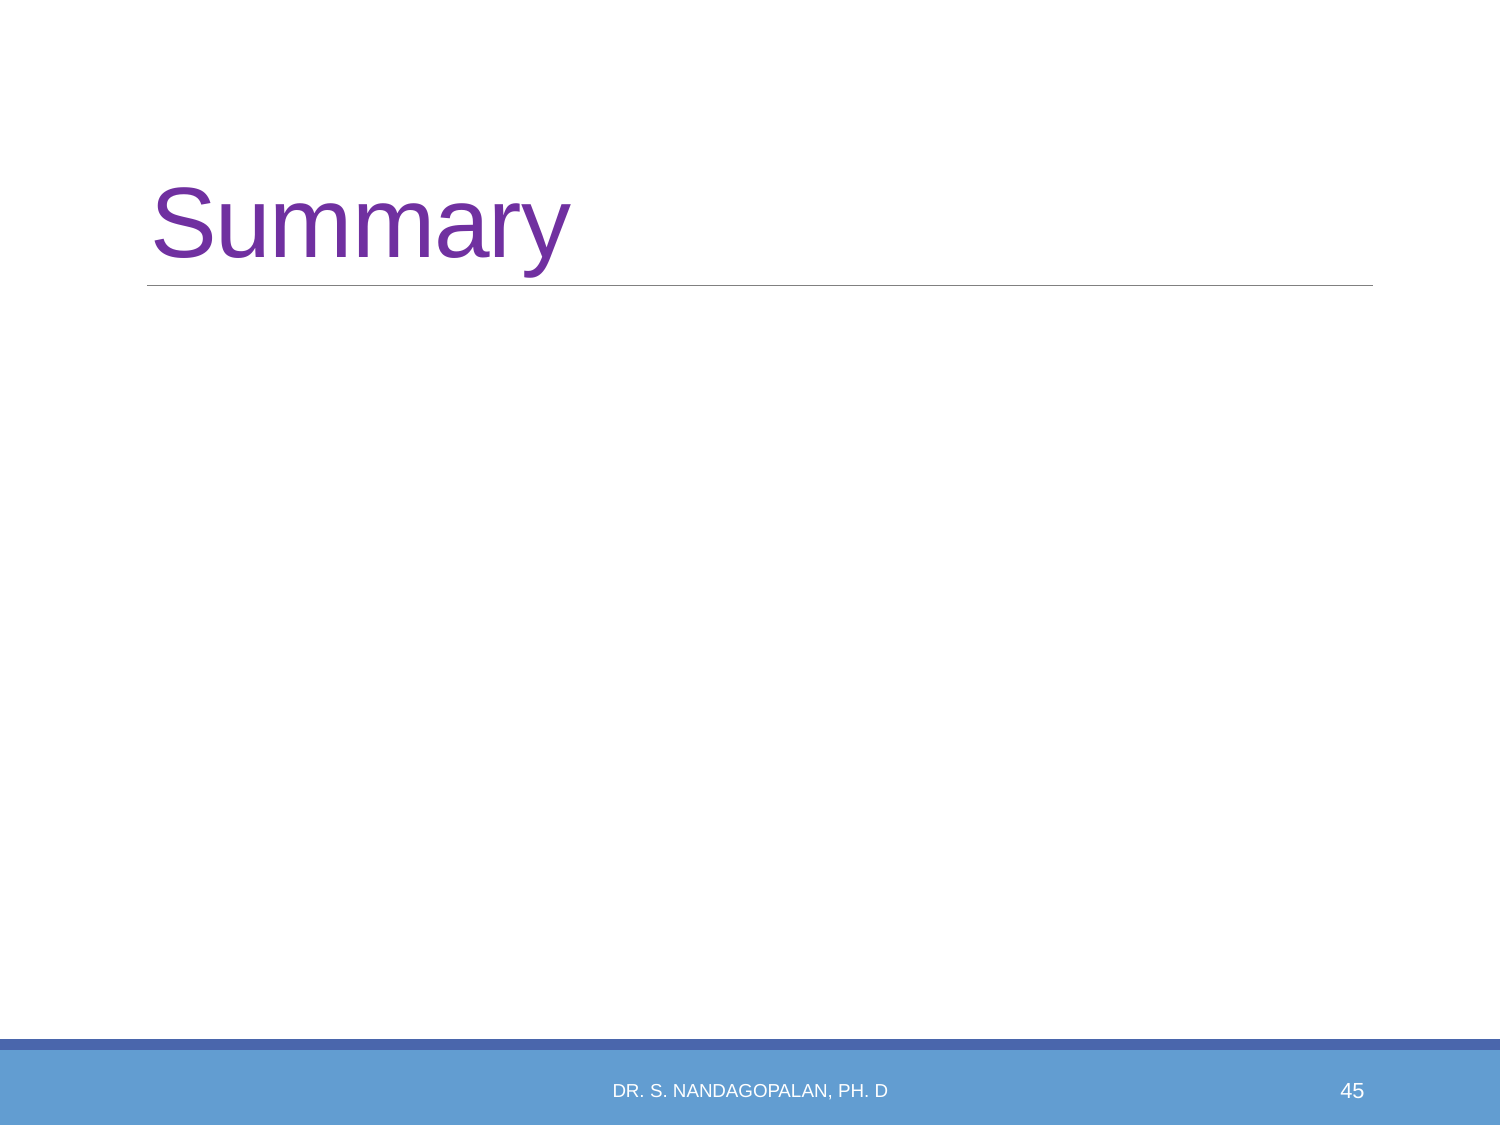

# Summary

Dr. S. Nandagopalan, Ph. D
45